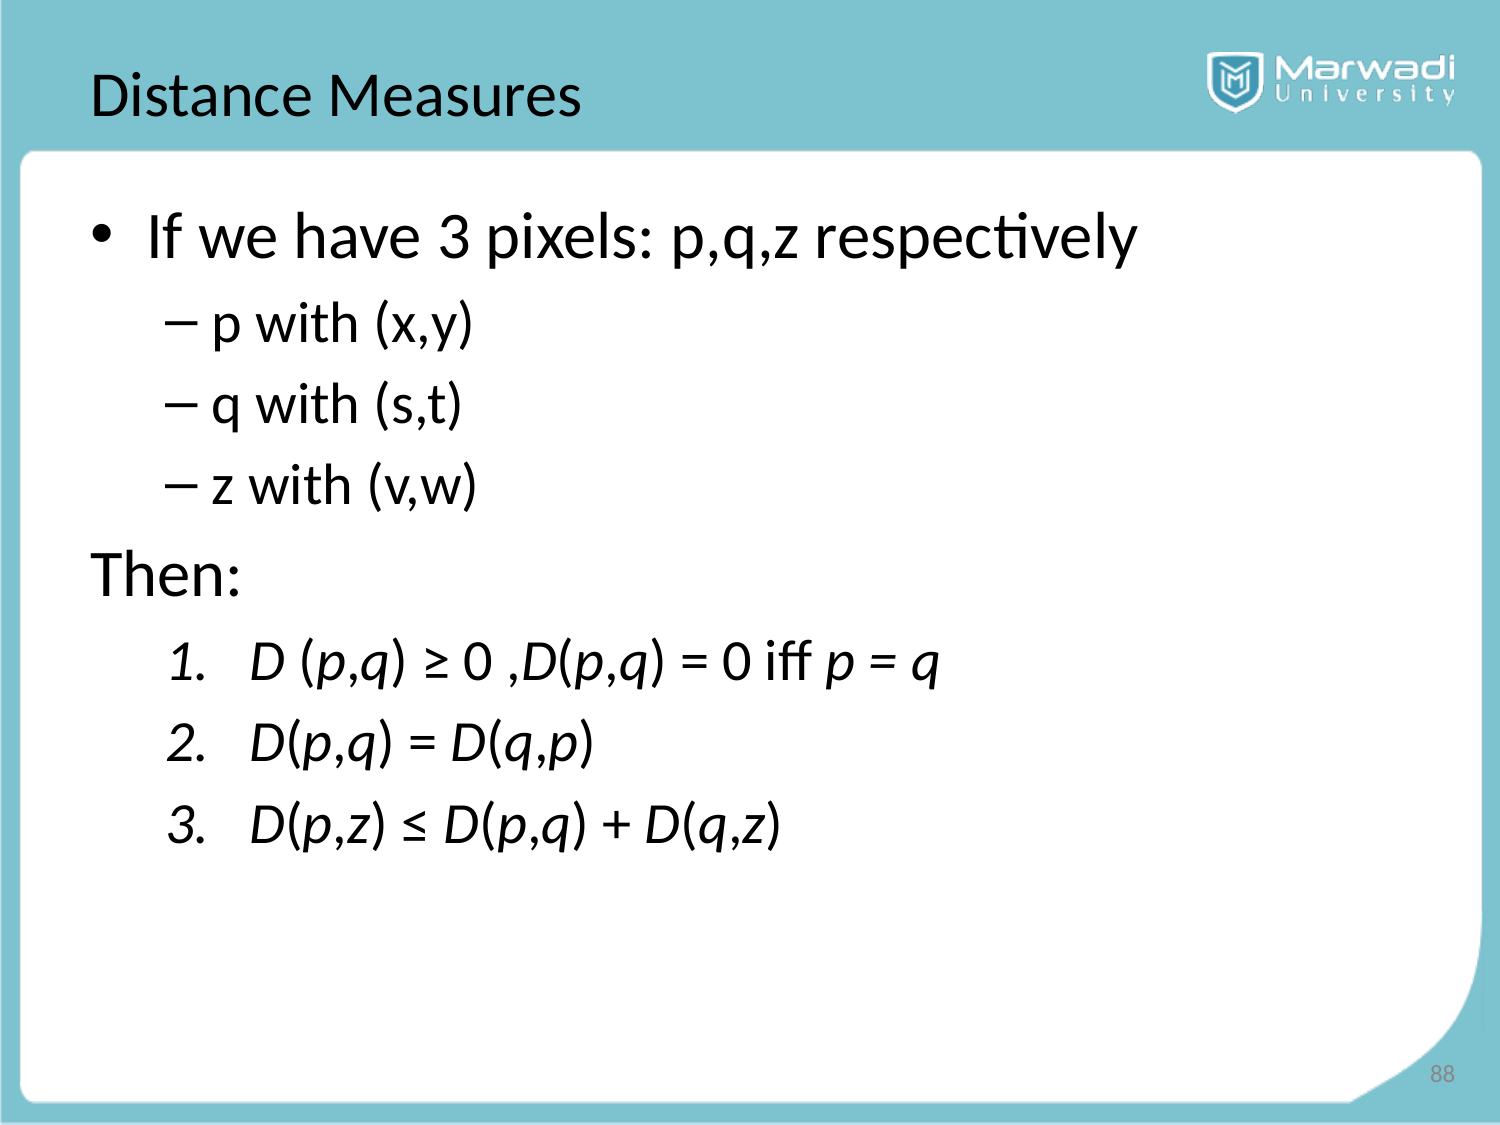

# Distance Measures
If we have 3 pixels: p,q,z respectively
p with (x,y)
q with (s,t)
z with (v,w)
Then:
D (p,q) ≥ 0 ,D(p,q) = 0 iff p = q
D(p,q) = D(q,p)
D(p,z) ≤ D(p,q) + D(q,z)

88